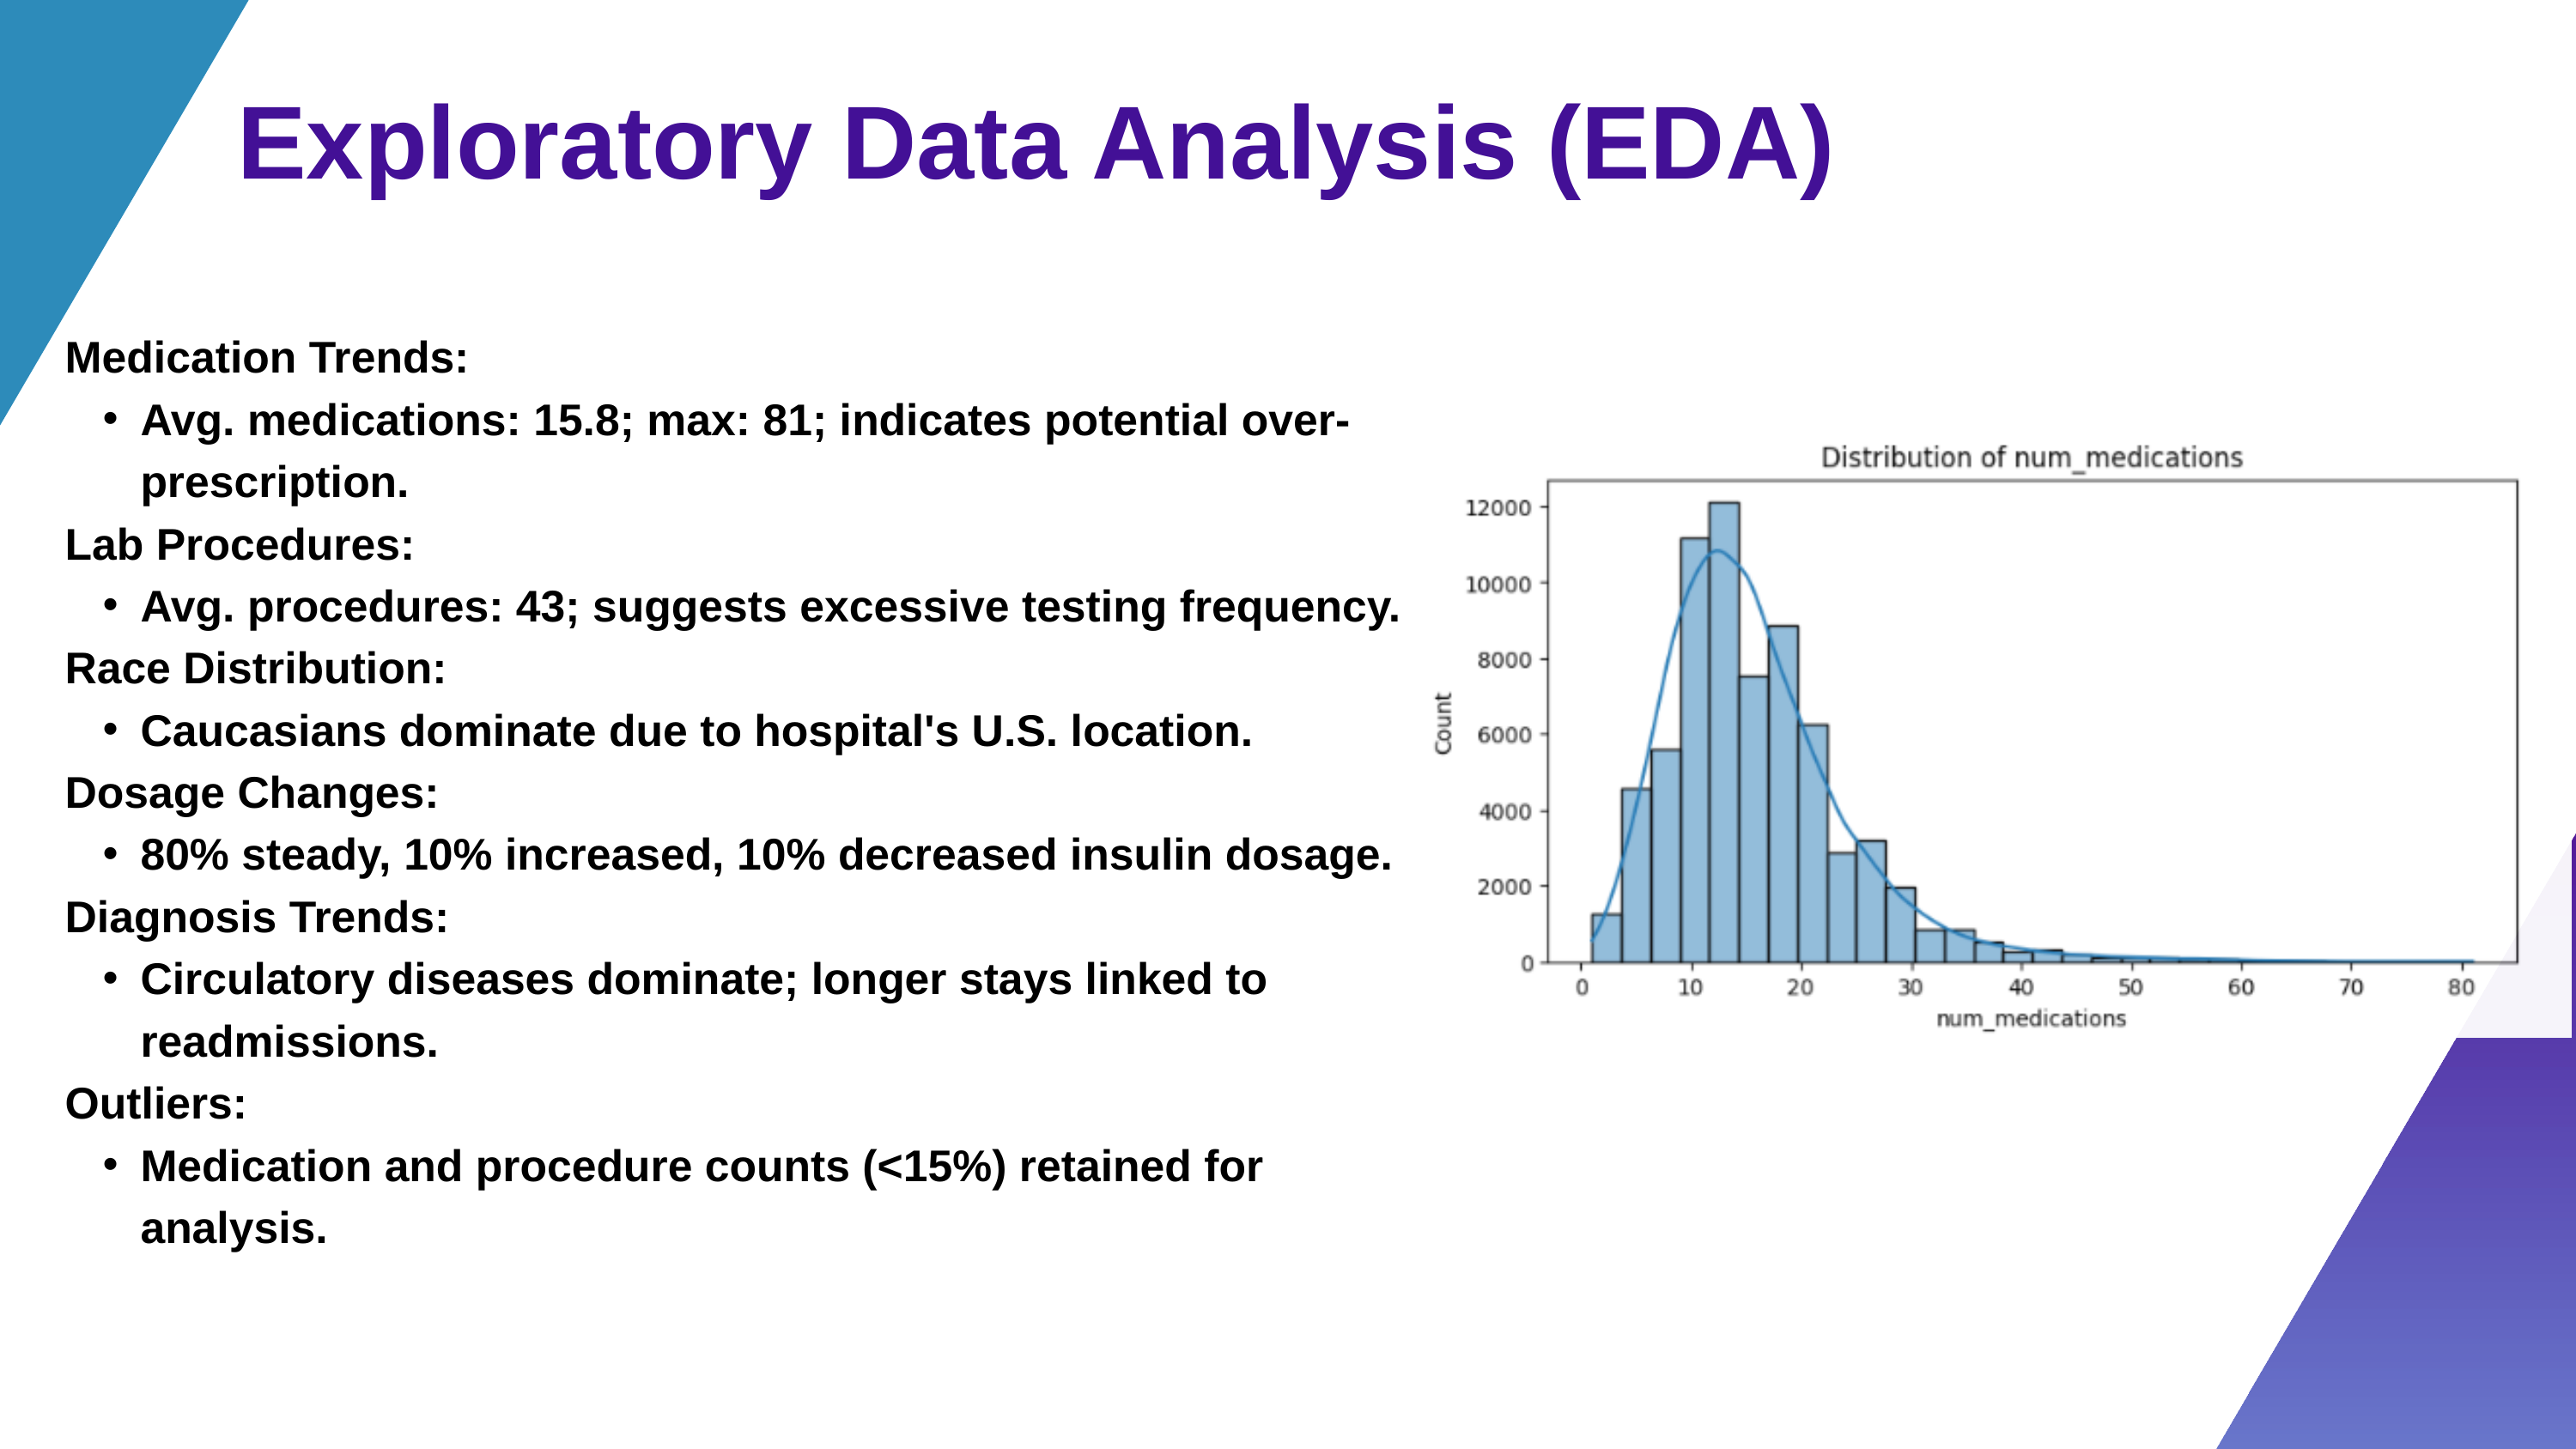

Exploratory Data Analysis (EDA)
Medication Trends:
Avg. medications: 15.8; max: 81; indicates potential over-prescription.
Lab Procedures:
Avg. procedures: 43; suggests excessive testing frequency.
Race Distribution:
Caucasians dominate due to hospital's U.S. location.
Dosage Changes:
80% steady, 10% increased, 10% decreased insulin dosage.
Diagnosis Trends:
Circulatory diseases dominate; longer stays linked to readmissions.
Outliers:
Medication and procedure counts (<15%) retained for analysis.